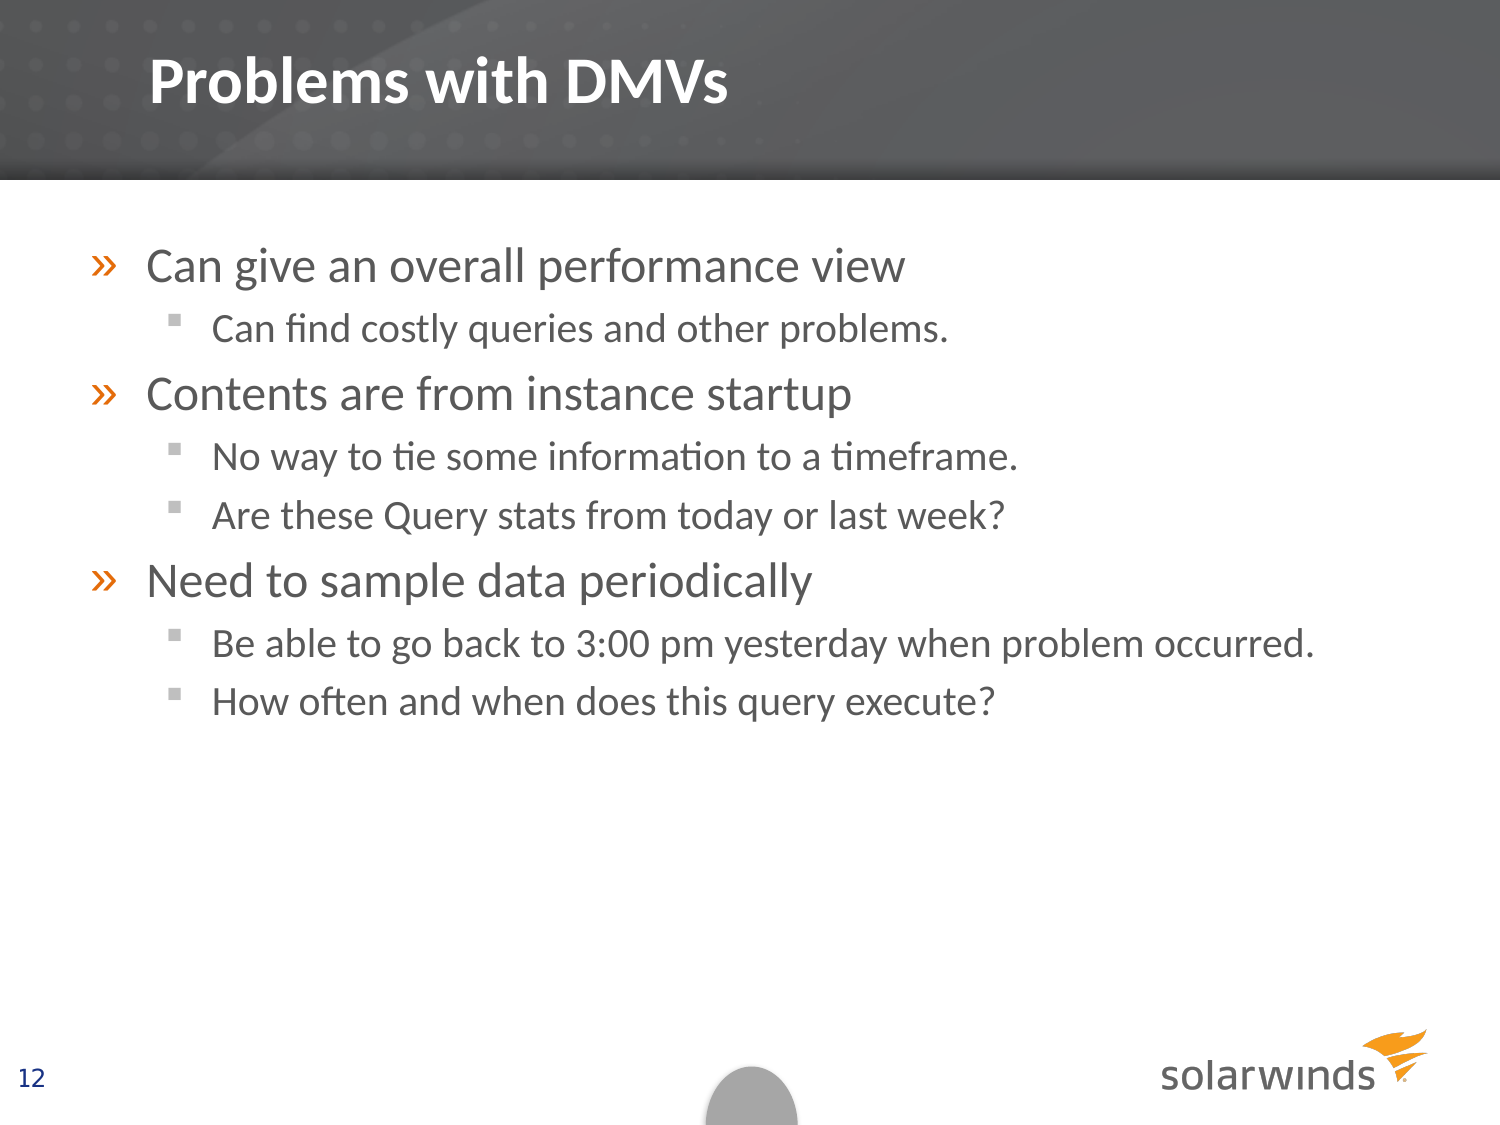

# Problems with DMVs
Can give an overall performance view
Can find costly queries and other problems.
Contents are from instance startup
No way to tie some information to a timeframe.
Are these Query stats from today or last week?
Need to sample data periodically
Be able to go back to 3:00 pm yesterday when problem occurred.
How often and when does this query execute?

12